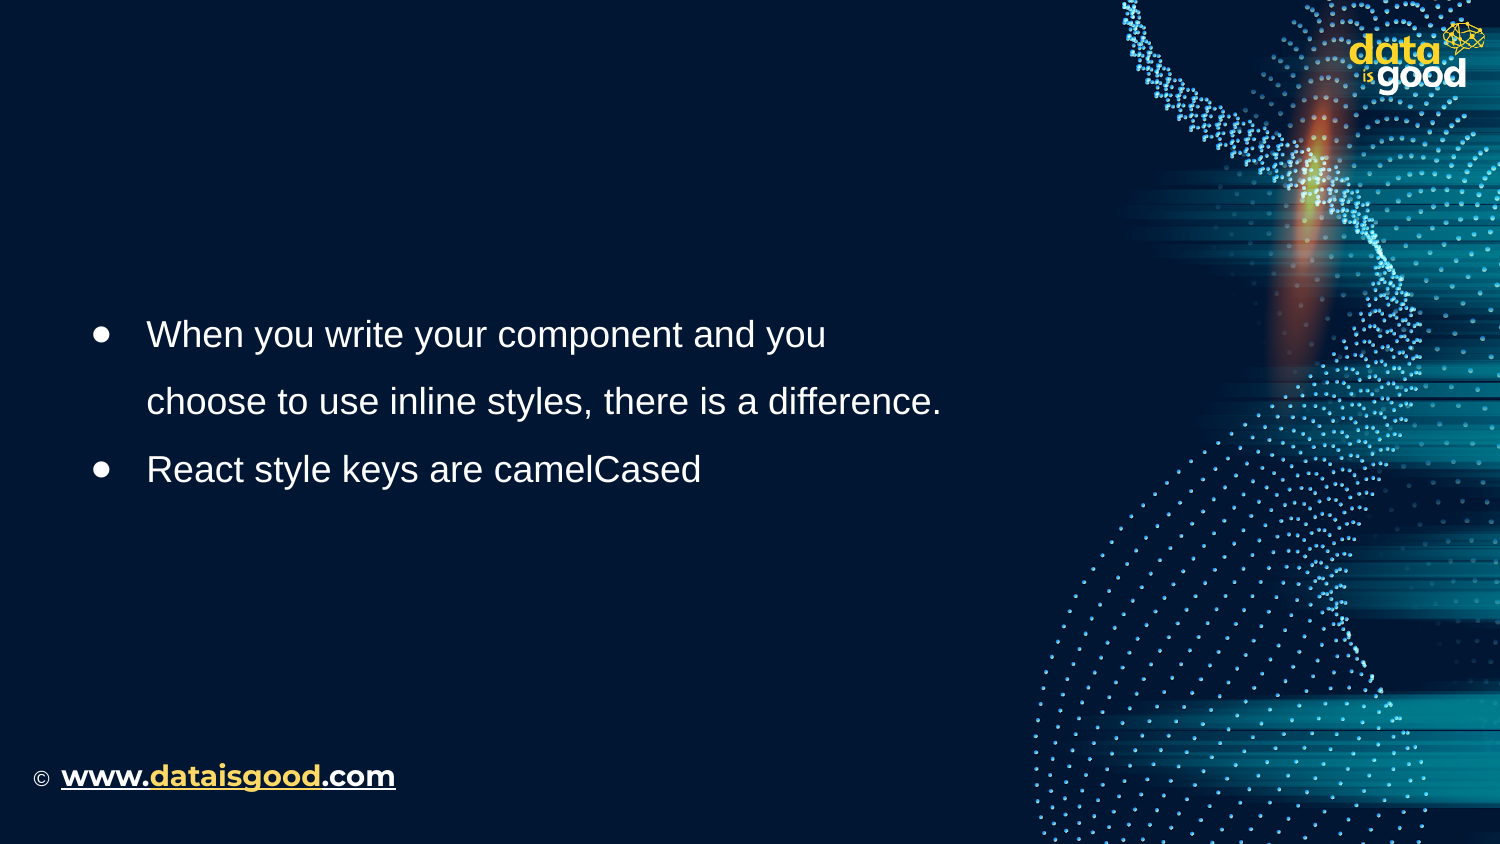

#
When you write your component and you choose to use inline styles, there is a difference.
React style keys are camelCased